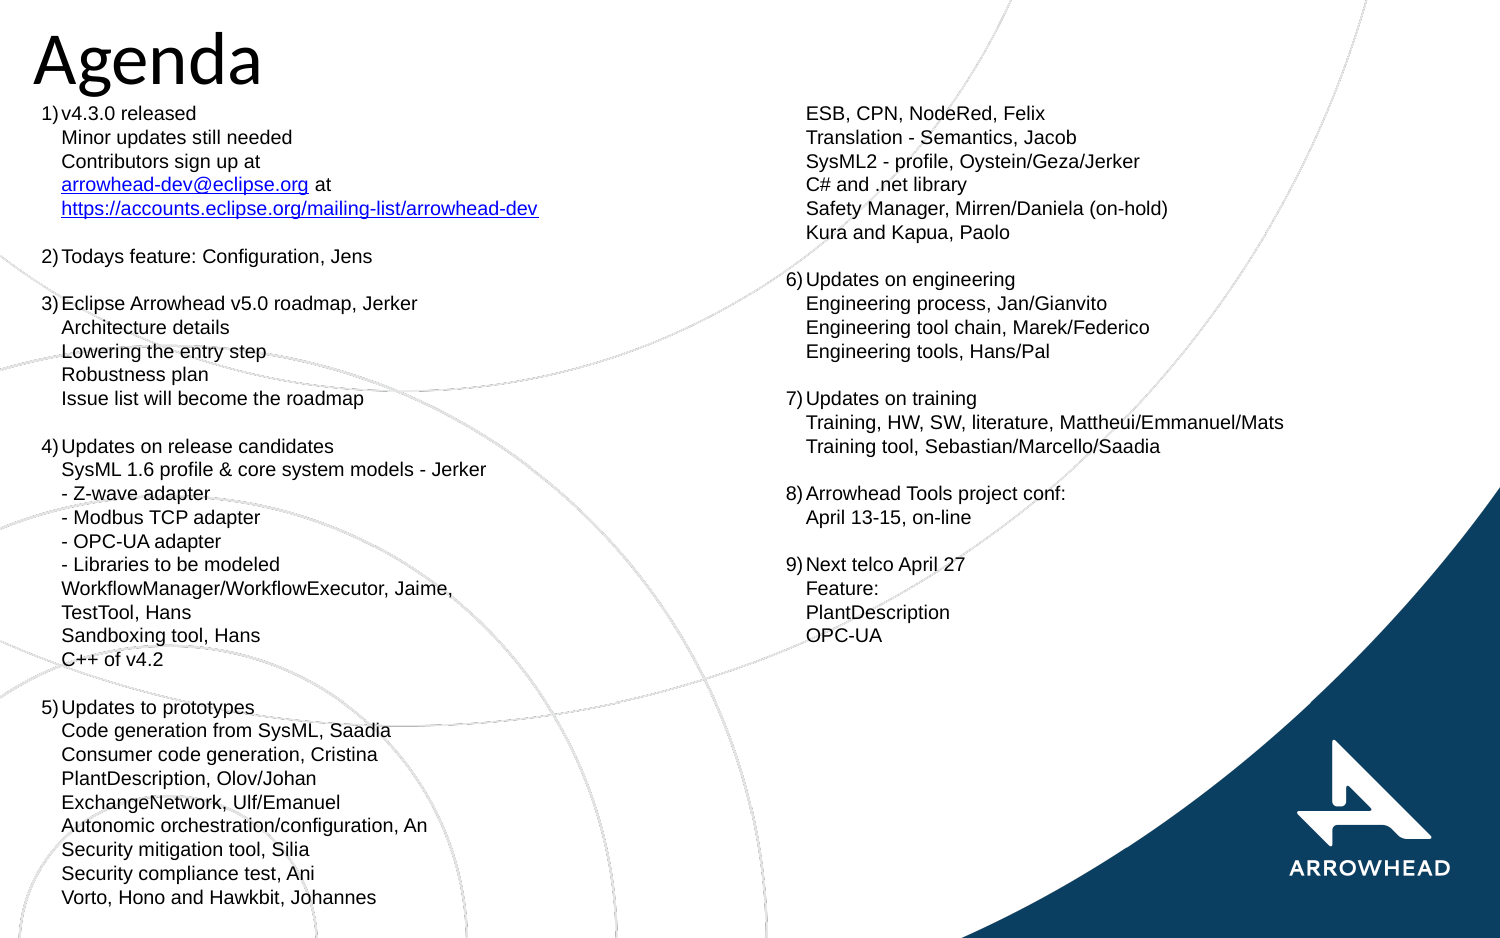

# Agenda
2
v4.3.0 released
Minor updates still needed
Contributors sign up at
arrowhead-dev@eclipse.org at
https://accounts.eclipse.org/mailing-list/arrowhead-dev
Todays feature: Configuration, Jens
Eclipse Arrowhead v5.0 roadmap, Jerker
Architecture details
Lowering the entry step
Robustness plan
Issue list will become the roadmap
Updates on release candidates
SysML 1.6 profile & core system models - Jerker
- Z-wave adapter
- Modbus TCP adapter
- OPC-UA adapter
- Libraries to be modeled
WorkflowManager/WorkflowExecutor, Jaime,
TestTool, Hans
Sandboxing tool, Hans
C++ of v4.2
Updates to prototypes
Code generation from SysML, Saadia
Consumer code generation, Cristina
PlantDescription, Olov/Johan
ExchangeNetwork, Ulf/Emanuel
Autonomic orchestration/configuration, An
Security mitigation tool, Silia
Security compliance test, Ani
Vorto, Hono and Hawkbit, Johannes
ESB, CPN, NodeRed, Felix
Translation - Semantics, Jacob
SysML2 - profile, Oystein/Geza/Jerker
C# and .net library
Safety Manager, Mirren/Daniela (on-hold)
Kura and Kapua, Paolo
Updates on engineering
Engineering process, Jan/Gianvito
Engineering tool chain, Marek/Federico
Engineering tools, Hans/Pal
Updates on training
Training, HW, SW, literature, Mattheui/Emmanuel/Mats
Training tool, Sebastian/Marcello/Saadia
Arrowhead Tools project conf:
April 13-15, on-line
Next telco April 27
Feature:
PlantDescription
OPC-UA